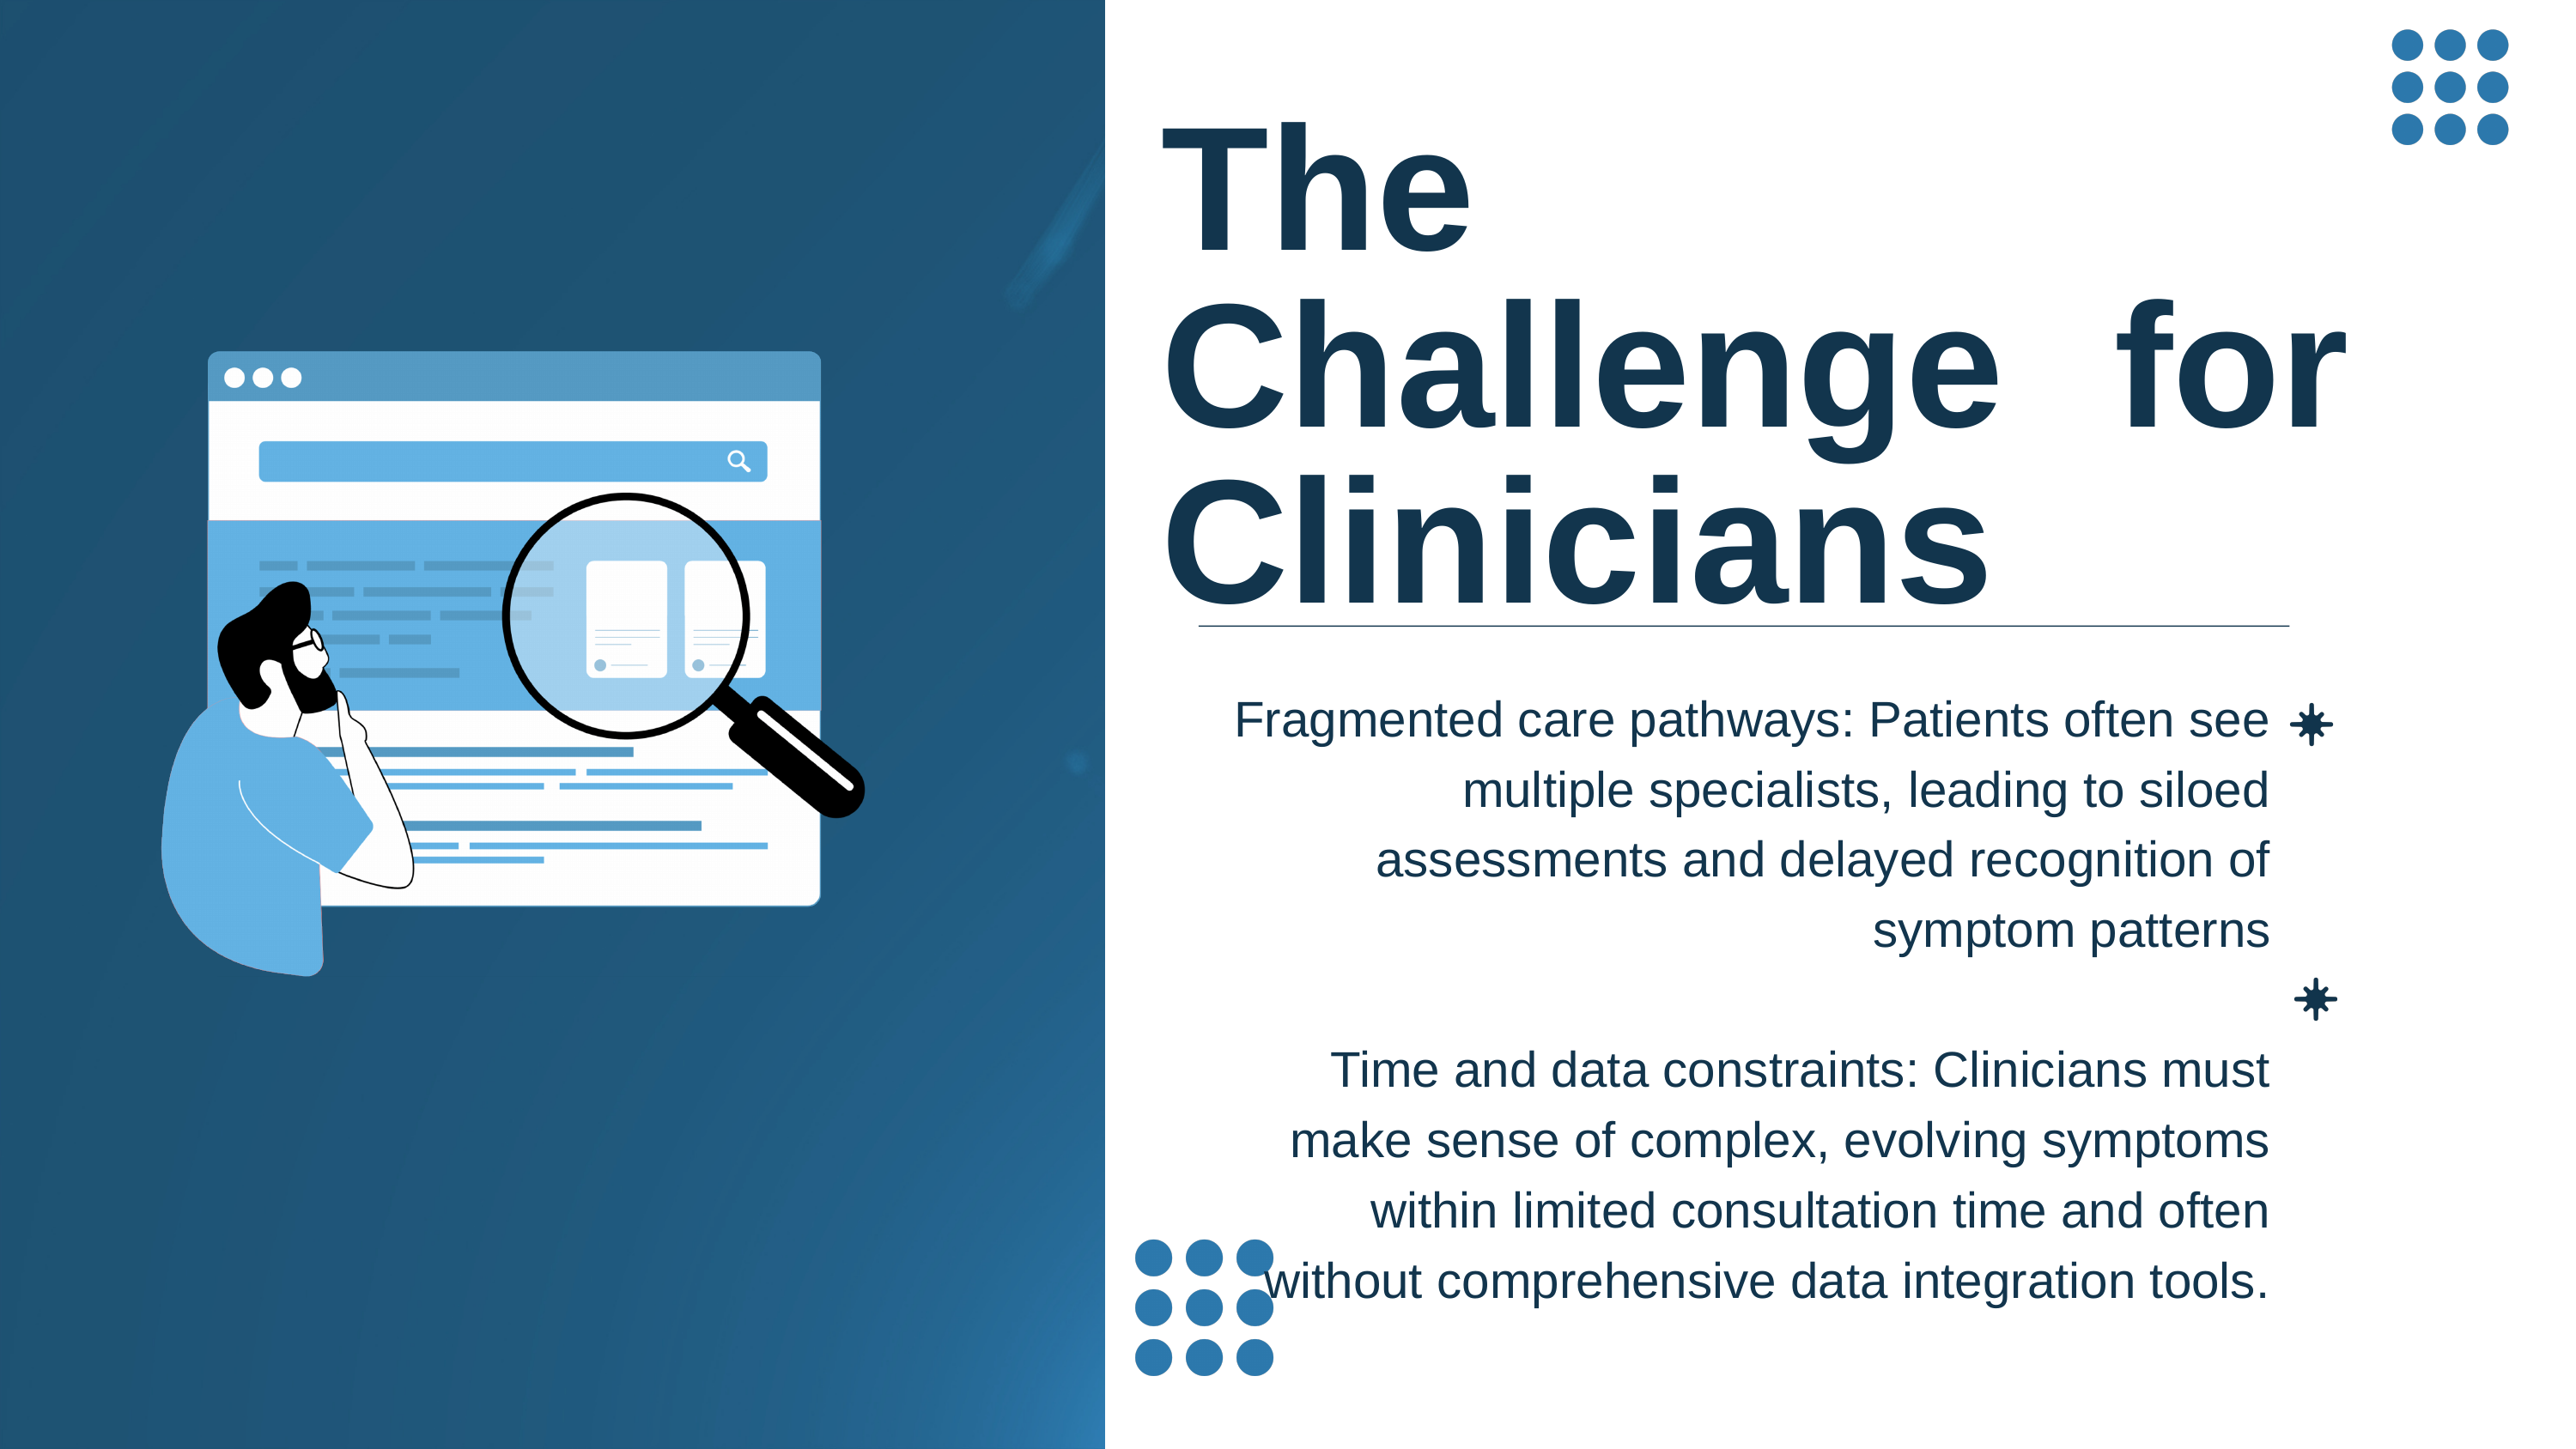

The Challenge for Clinicians

Fragmented care pathways: Patients often see multiple specialists, leading to siloed assessments and delayed recognition of symptom patterns

Time and data constraints: Clinicians must make sense of complex, evolving symptoms within limited consultation time and often without comprehensive data integration tools.